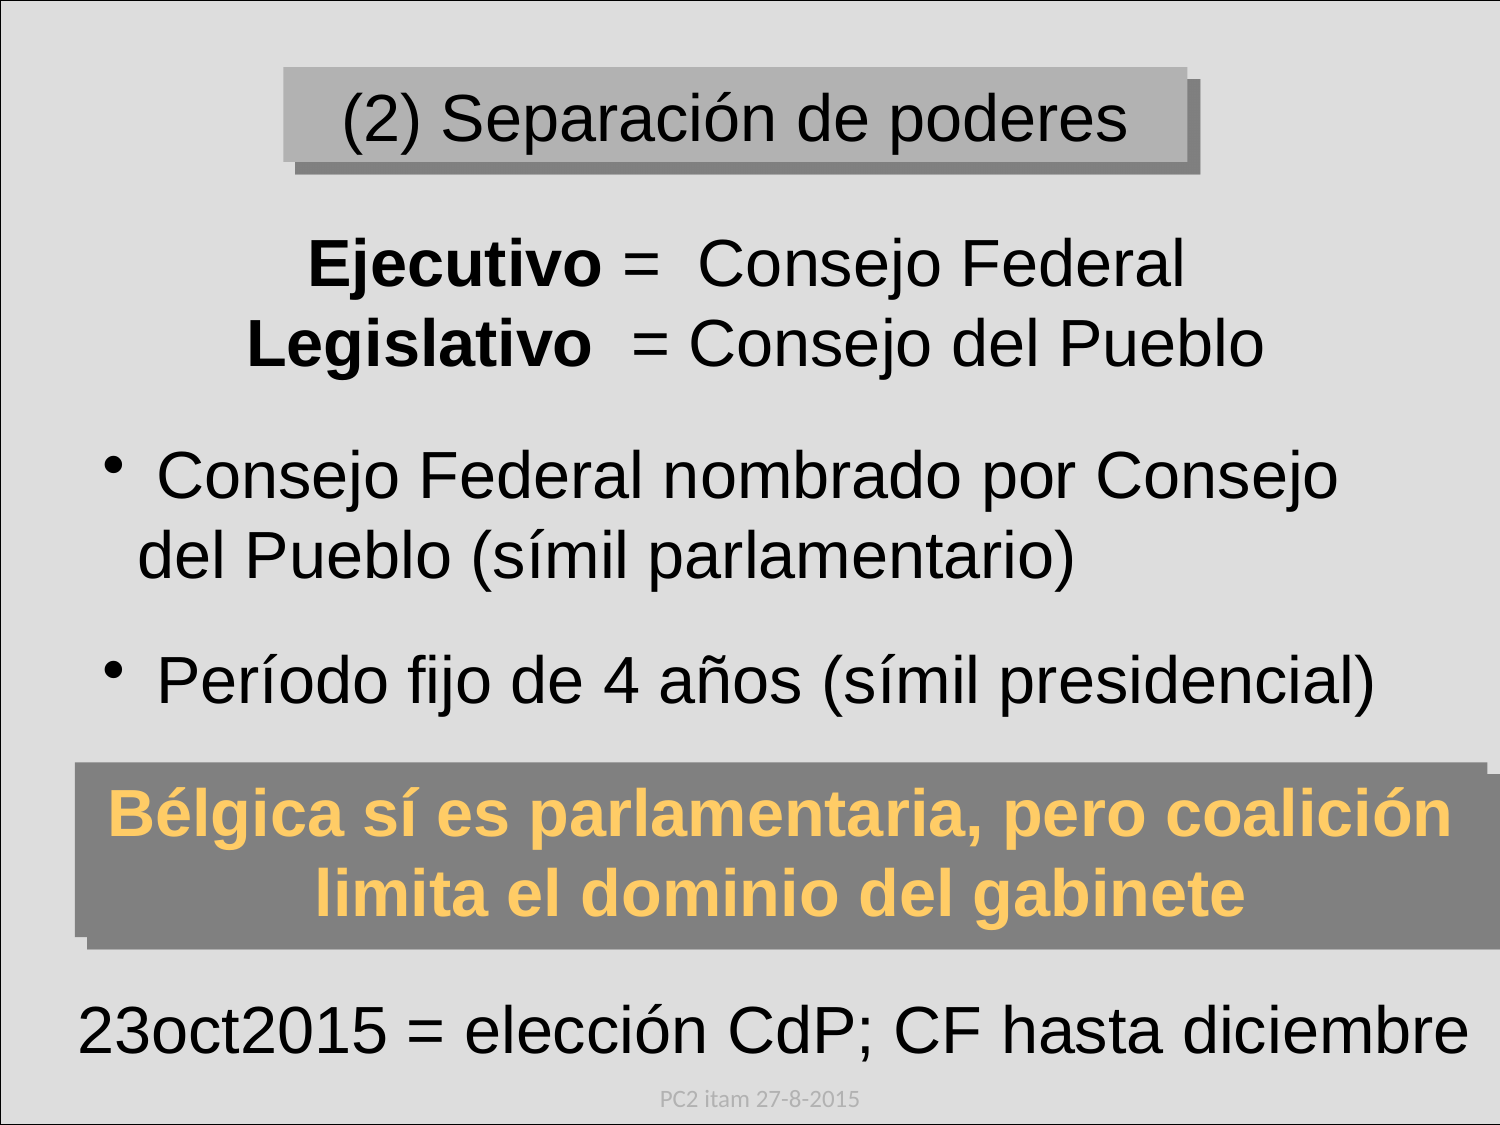

(2) Separación de poderes
Ejecutivo =  Consejo Federal
Legislativo  = Consejo del Pueblo
 Consejo Federal nombrado por Consejo del Pueblo (símil parlamentario)
 Período fijo de 4 años (símil presidencial)
Bélgica sí es parlamentaria, pero coalición limita el dominio del gabinete
23oct2015 = elección CdP; CF hasta diciembre